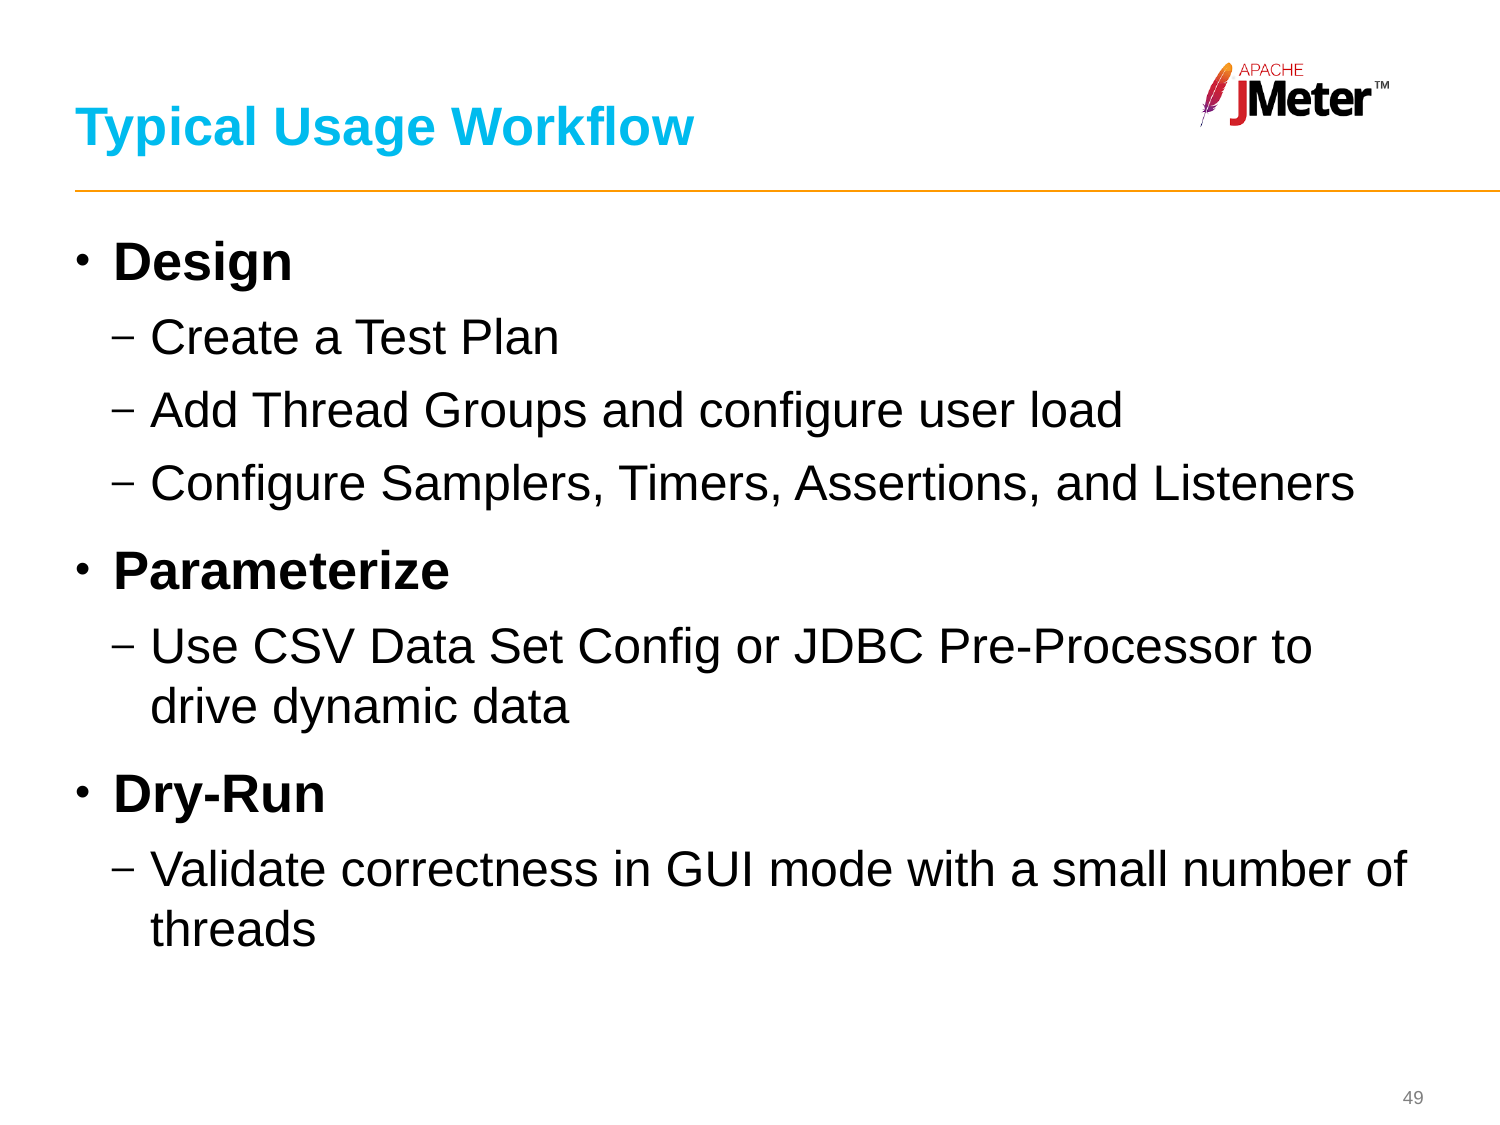

# Typical Usage Workflow
Design
Create a Test Plan
Add Thread Groups and configure user load
Configure Samplers, Timers, Assertions, and Listeners
Parameterize
Use CSV Data Set Config or JDBC Pre-Processor to drive dynamic data
Dry-Run
Validate correctness in GUI mode with a small number of threads